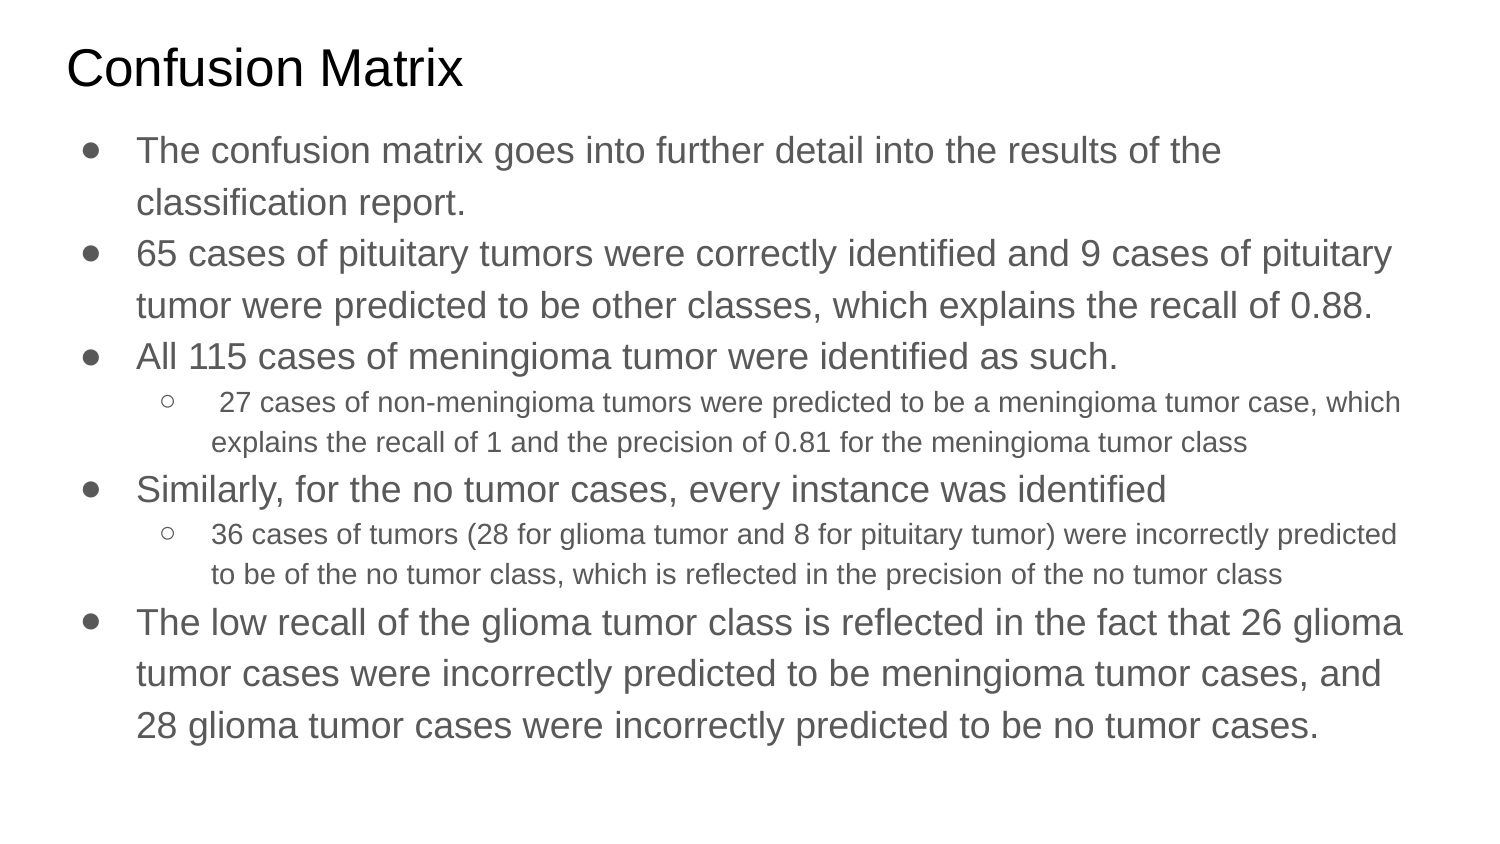

# Confusion Matrix
The confusion matrix goes into further detail into the results of the classification report.
65 cases of pituitary tumors were correctly identified and 9 cases of pituitary tumor were predicted to be other classes, which explains the recall of 0.88.
All 115 cases of meningioma tumor were identified as such.
 27 cases of non-meningioma tumors were predicted to be a meningioma tumor case, which explains the recall of 1 and the precision of 0.81 for the meningioma tumor class
Similarly, for the no tumor cases, every instance was identified
36 cases of tumors (28 for glioma tumor and 8 for pituitary tumor) were incorrectly predicted to be of the no tumor class, which is reflected in the precision of the no tumor class
The low recall of the glioma tumor class is reflected in the fact that 26 glioma tumor cases were incorrectly predicted to be meningioma tumor cases, and 28 glioma tumor cases were incorrectly predicted to be no tumor cases.